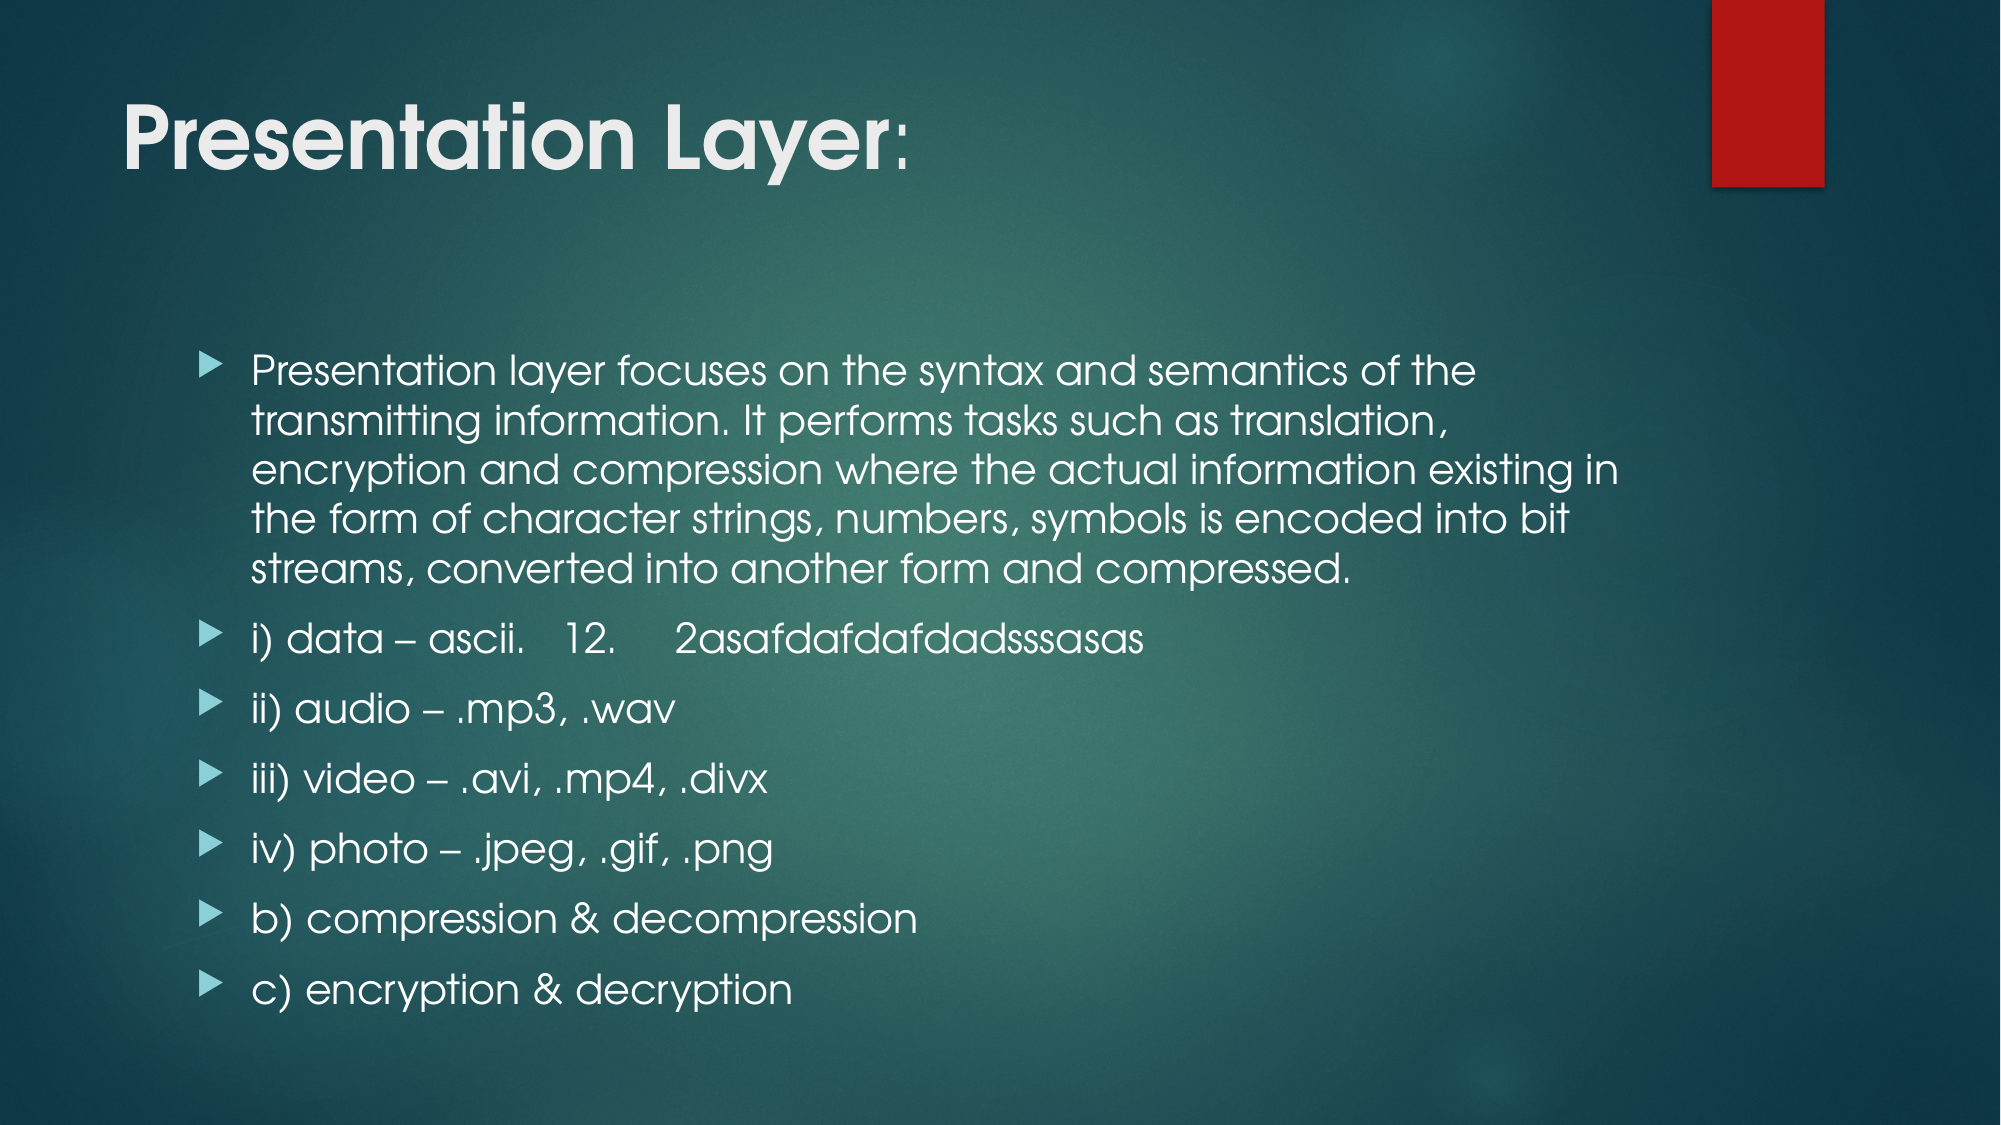

# Presentation Layer:
Presentation layer focuses on the syntax and semantics of the transmitting information. It performs tasks such as translation, encryption and compression where the actual information existing in the form of character strings, numbers, symbols is encoded into bit streams, converted into another form and compressed.
i) data – ascii.   12.     2asafdafdafdadsssasas
ii) audio – .mp3, .wav
iii) video – .avi, .mp4, .divx
iv) photo – .jpeg, .gif, .png
b) compression & decompression
c) encryption & decryption